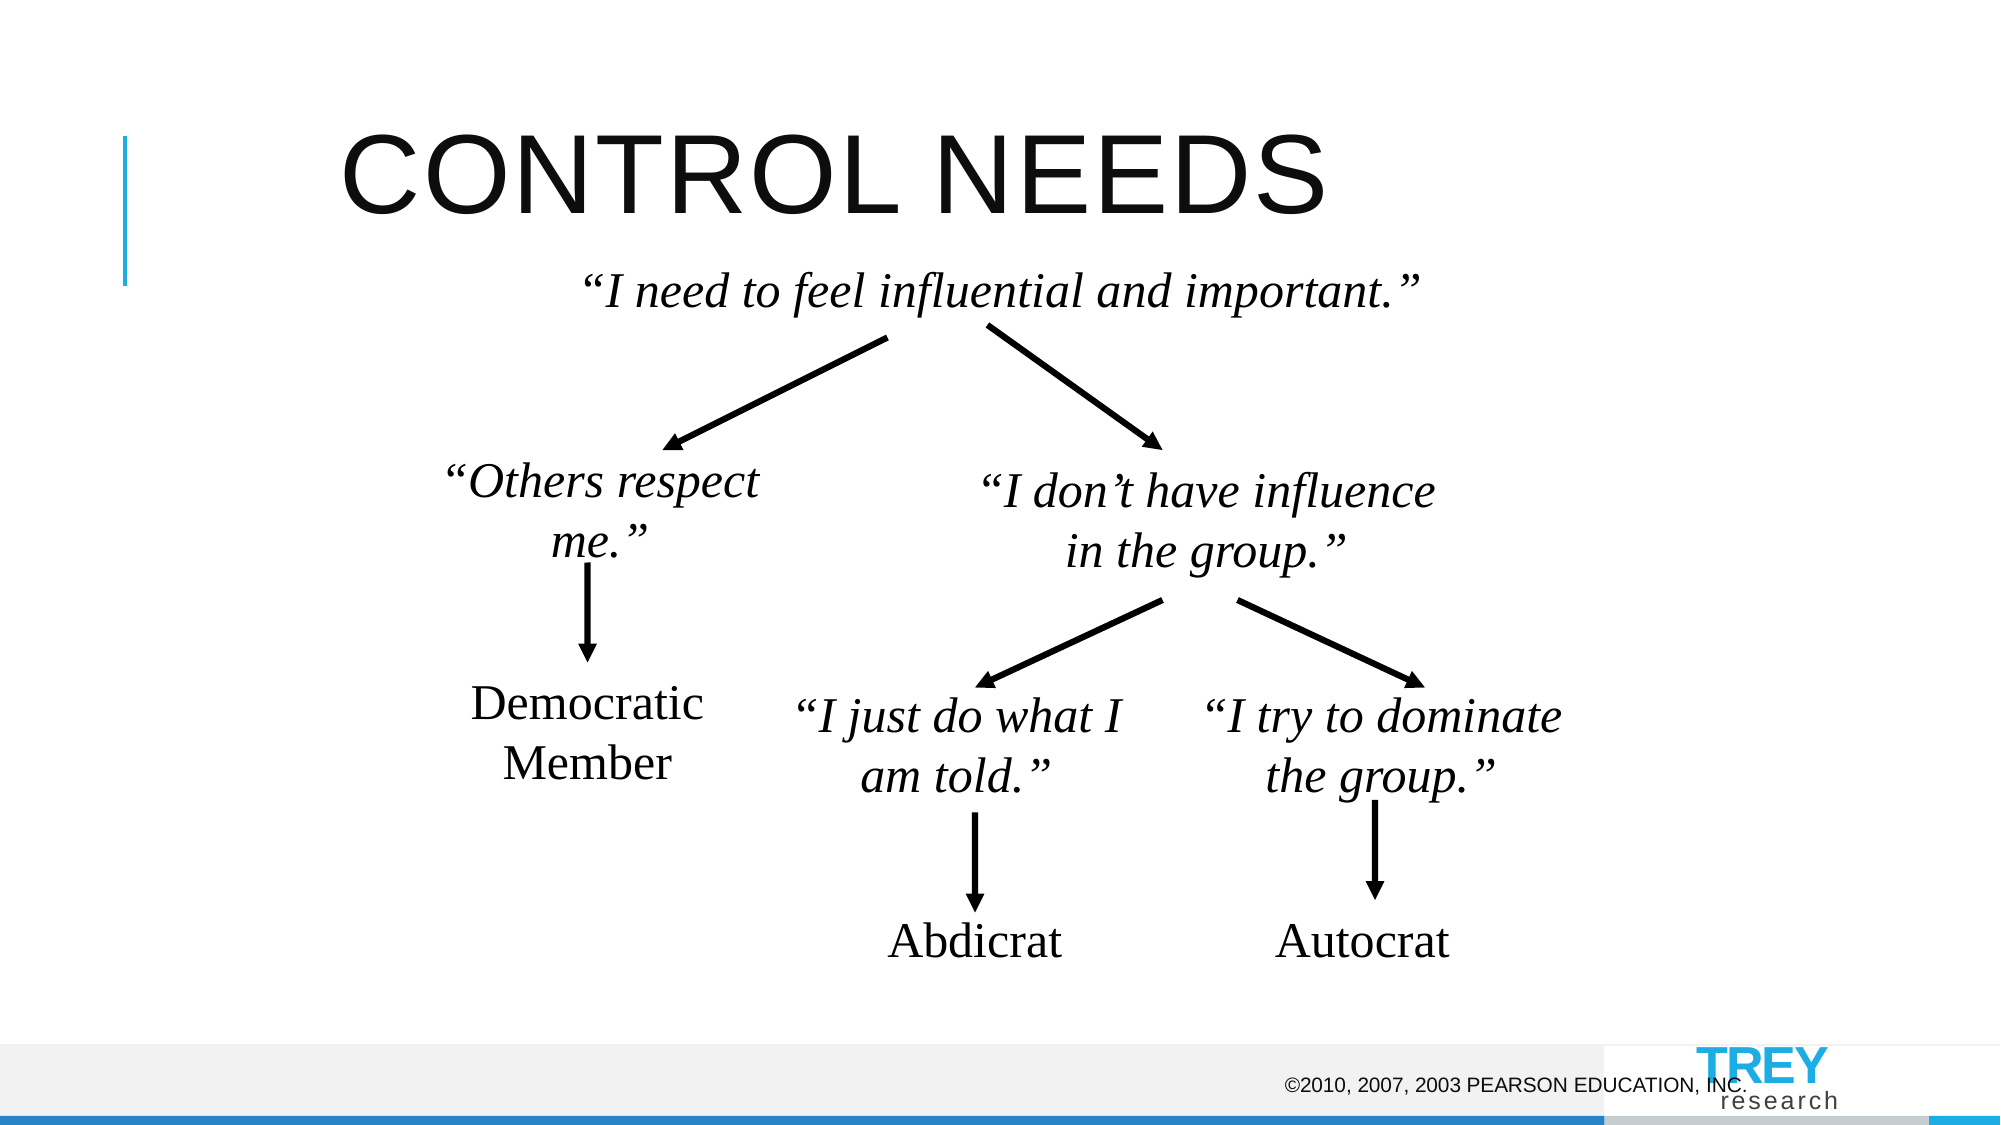

# Control Needs
“I need to feel influential and important.”

“Others respect me.”
“I don’t have influence in the group.”

Democratic Member
“I just do what I am told.”
“I try to dominate the group.”

Abdicrat
Autocrat
©2010, 2007, 2003 Pearson Education, Inc.